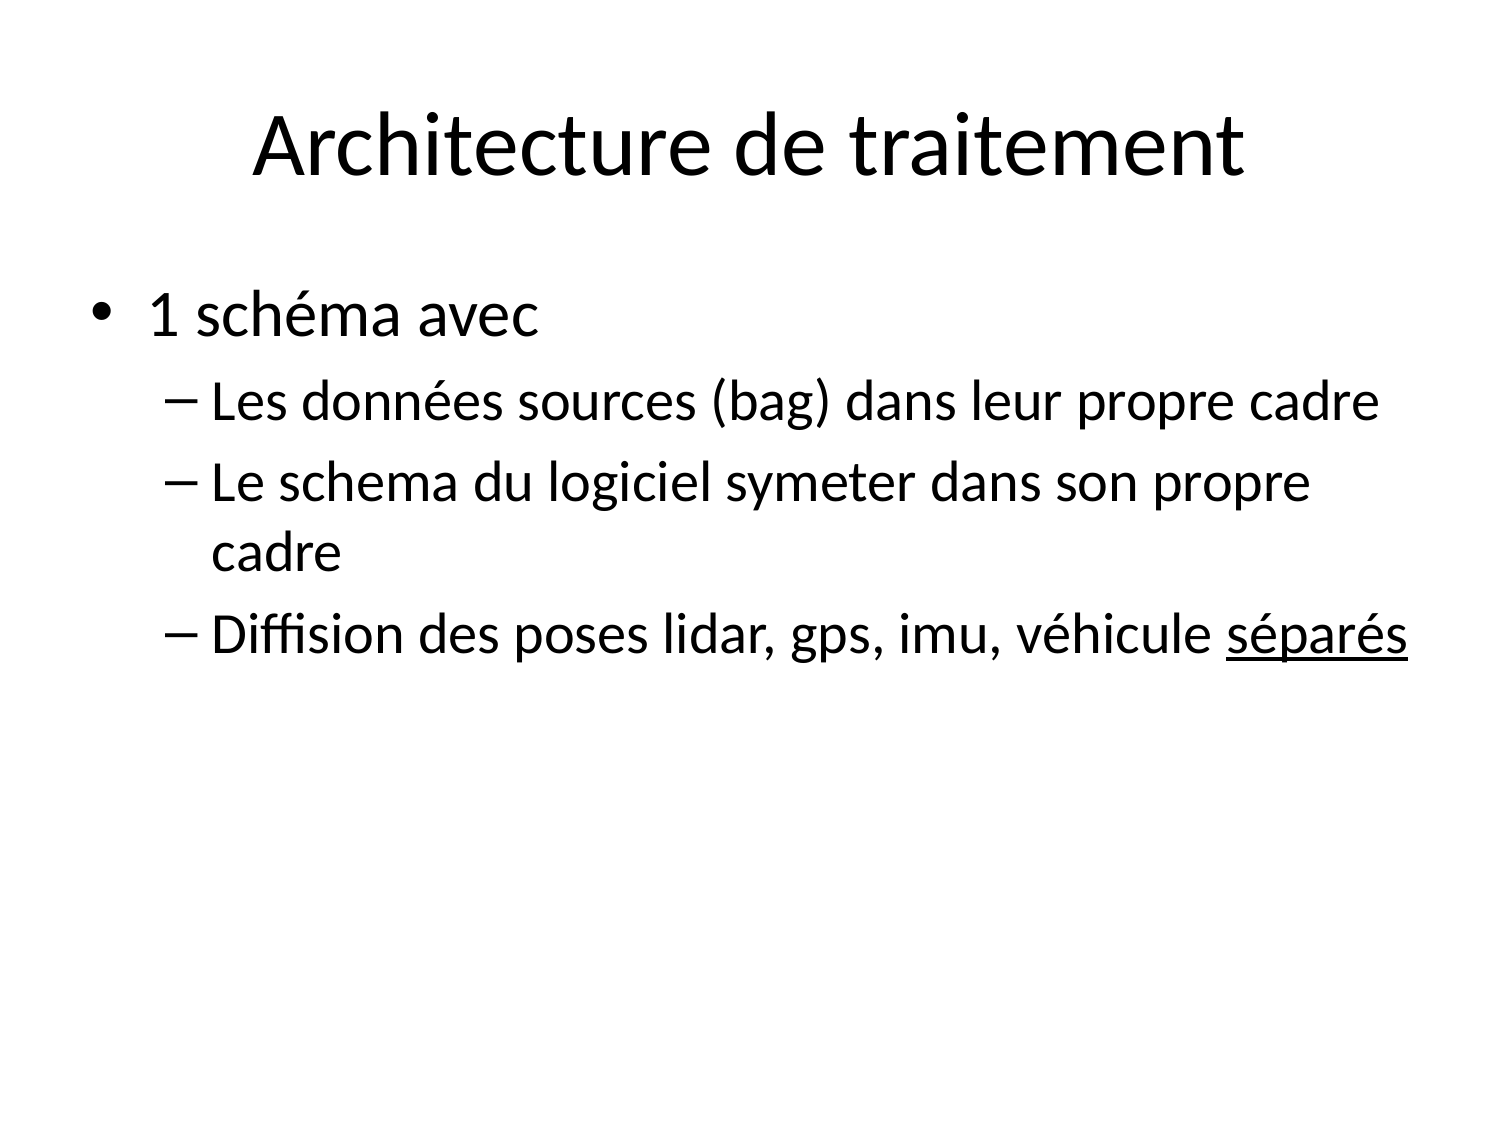

# Architecture de traitement
1 schéma avec
Les données sources (bag) dans leur propre cadre
Le schema du logiciel symeter dans son propre cadre
Diffision des poses lidar, gps, imu, véhicule séparés